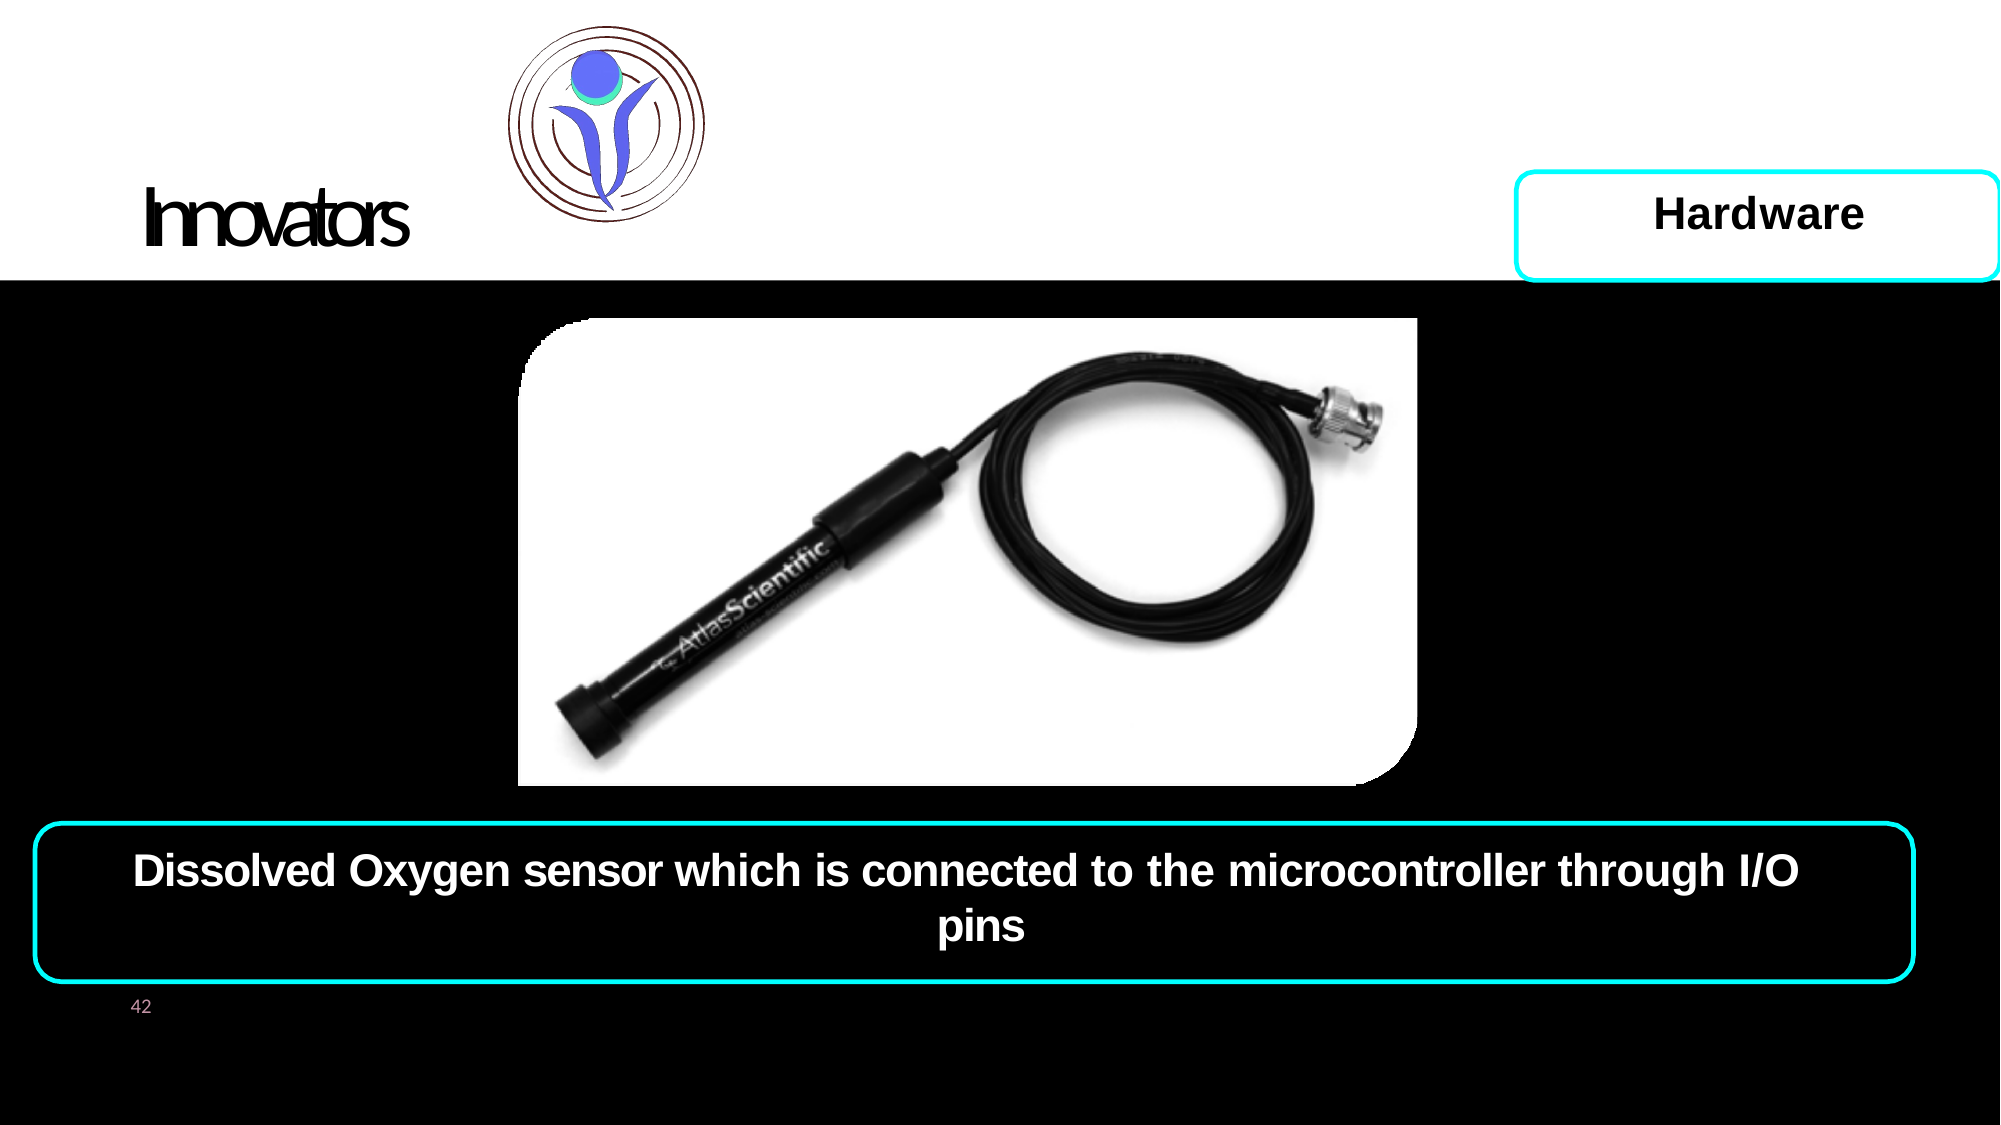

# Innovators
Hardware

Dissolved Oxygen sensor which is connected to the microcontroller through I/O  pins
42